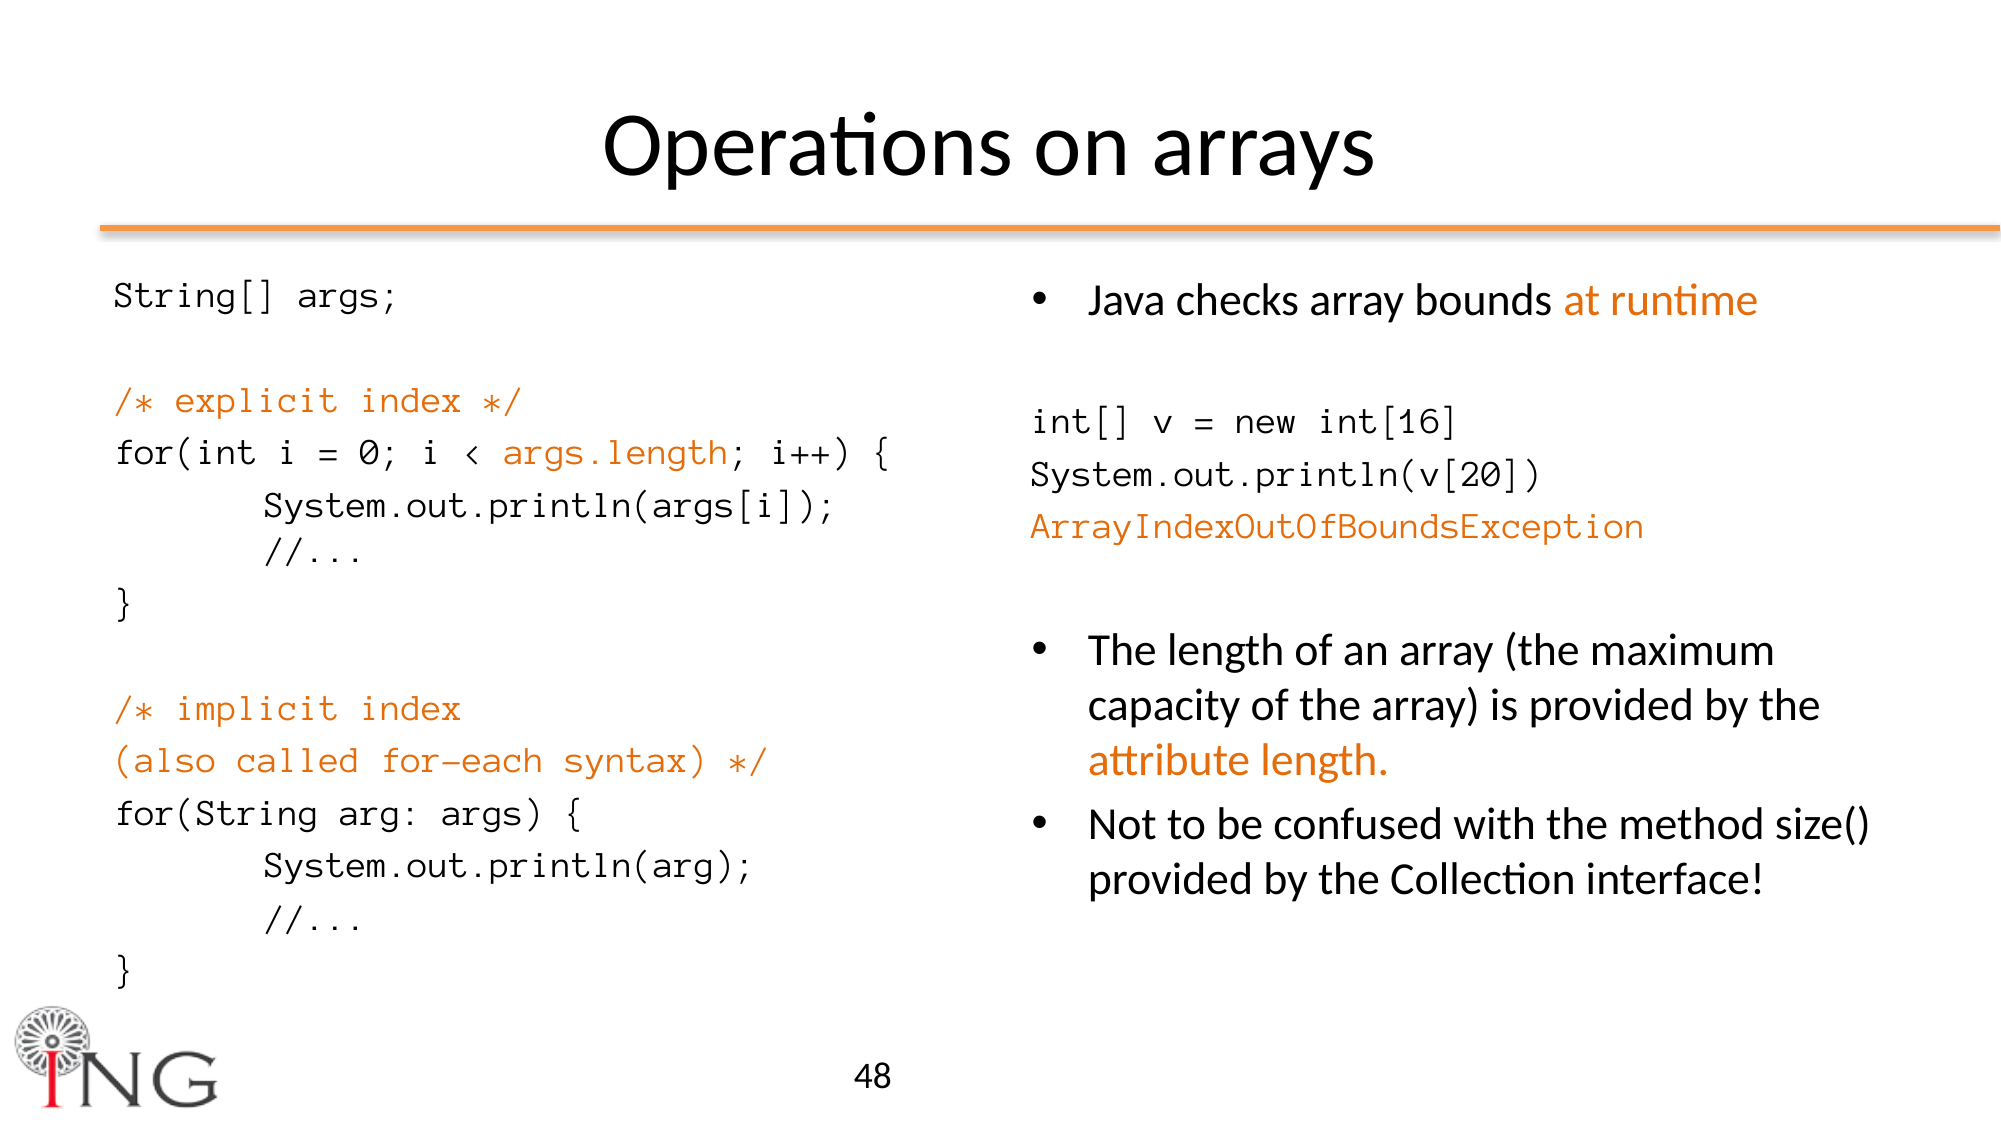

# Operations on arrays
String[] args;

/* explicit index */
for(int i = 0; i < args.length; i++) {
	System.out.println(args[i]);
	//...
}

/* implicit index
(also called for-each syntax) */
for(String arg: args) {
	System.out.println(arg);
	//...
}

Java checks array bounds at runtime

int[] v = new int[16]
System.out.println(v[20])
ArrayIndexOutOfBoundsException

The length of an array (the maximum capacity of the array) is provided by the attribute length.
Not to be confused with the method size() provided by the Collection interface!
48